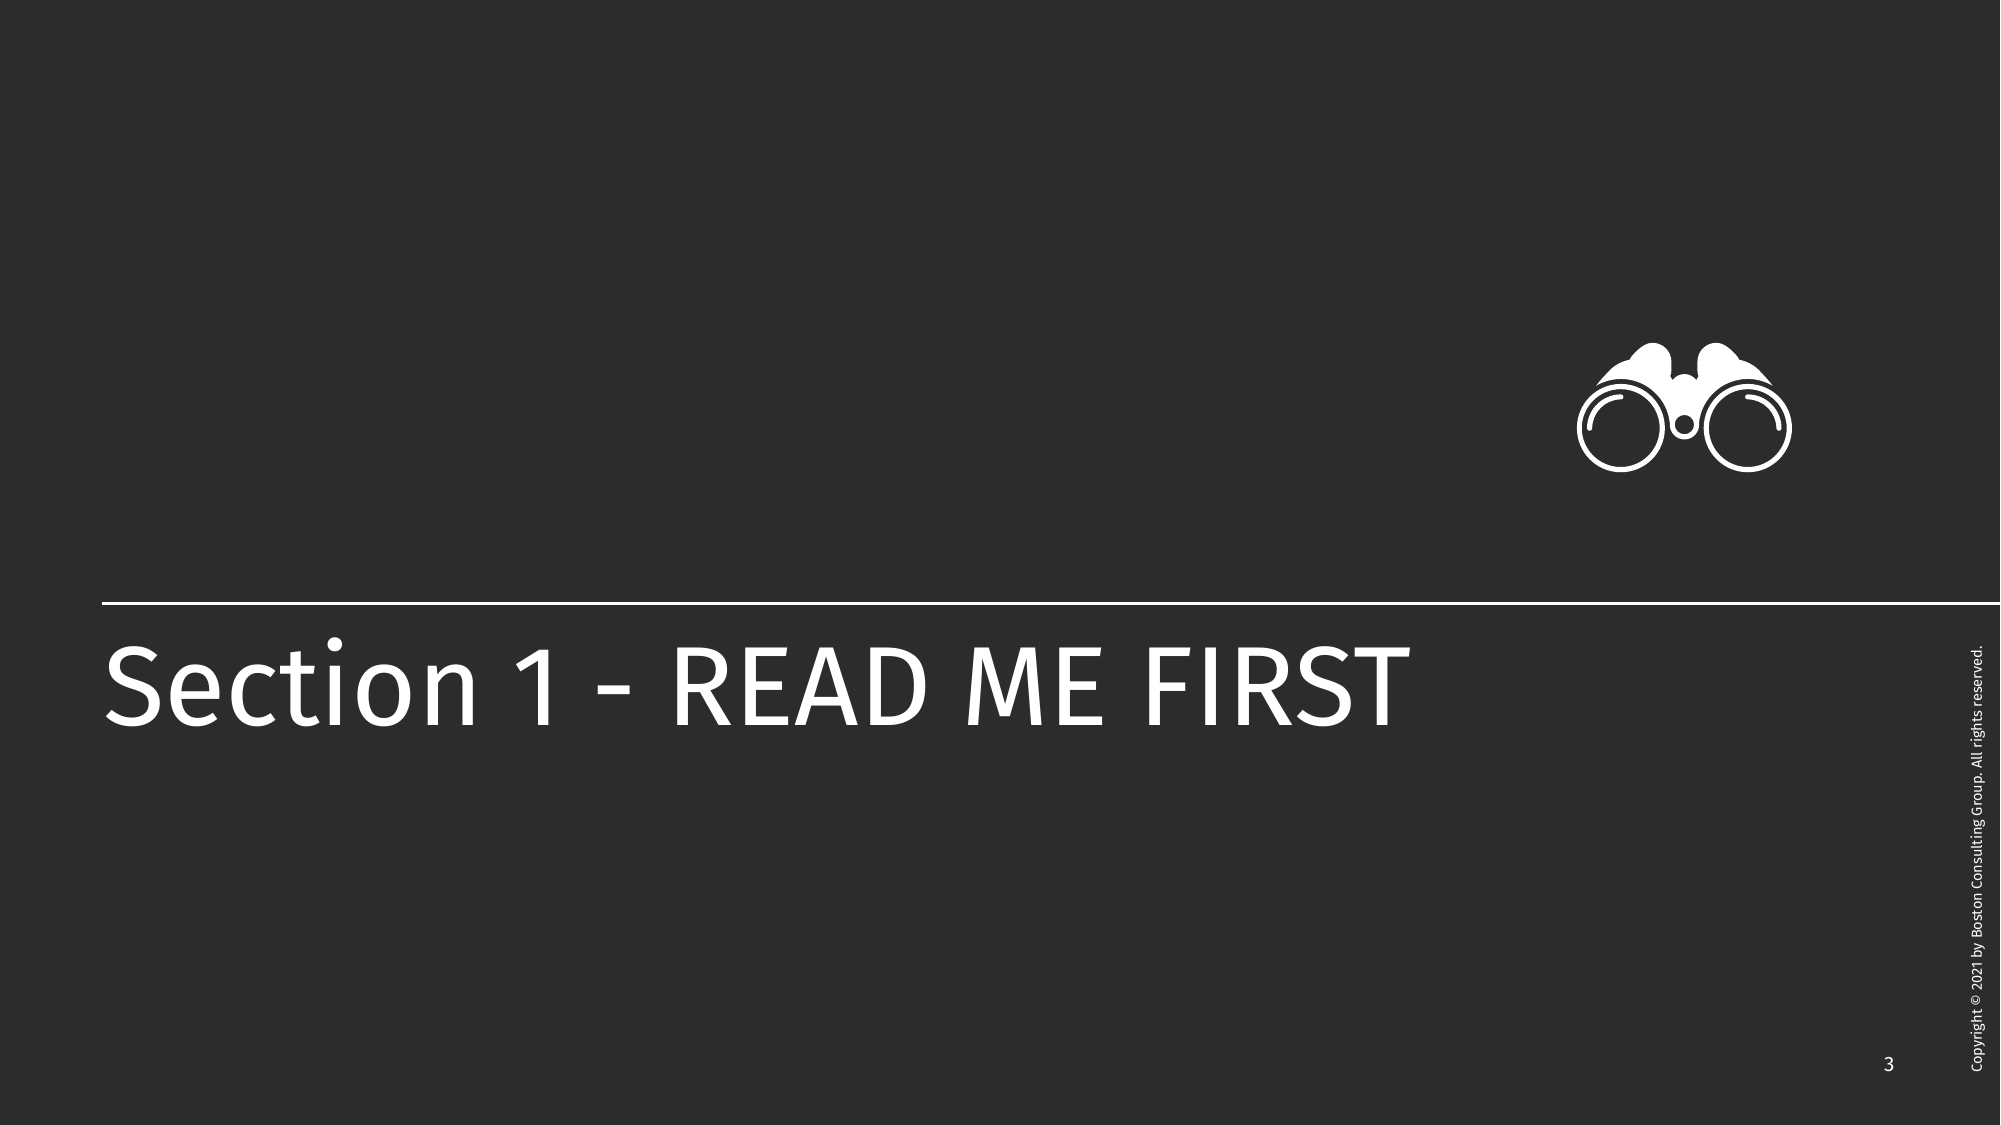

# Section 1 - READ ME FIRST